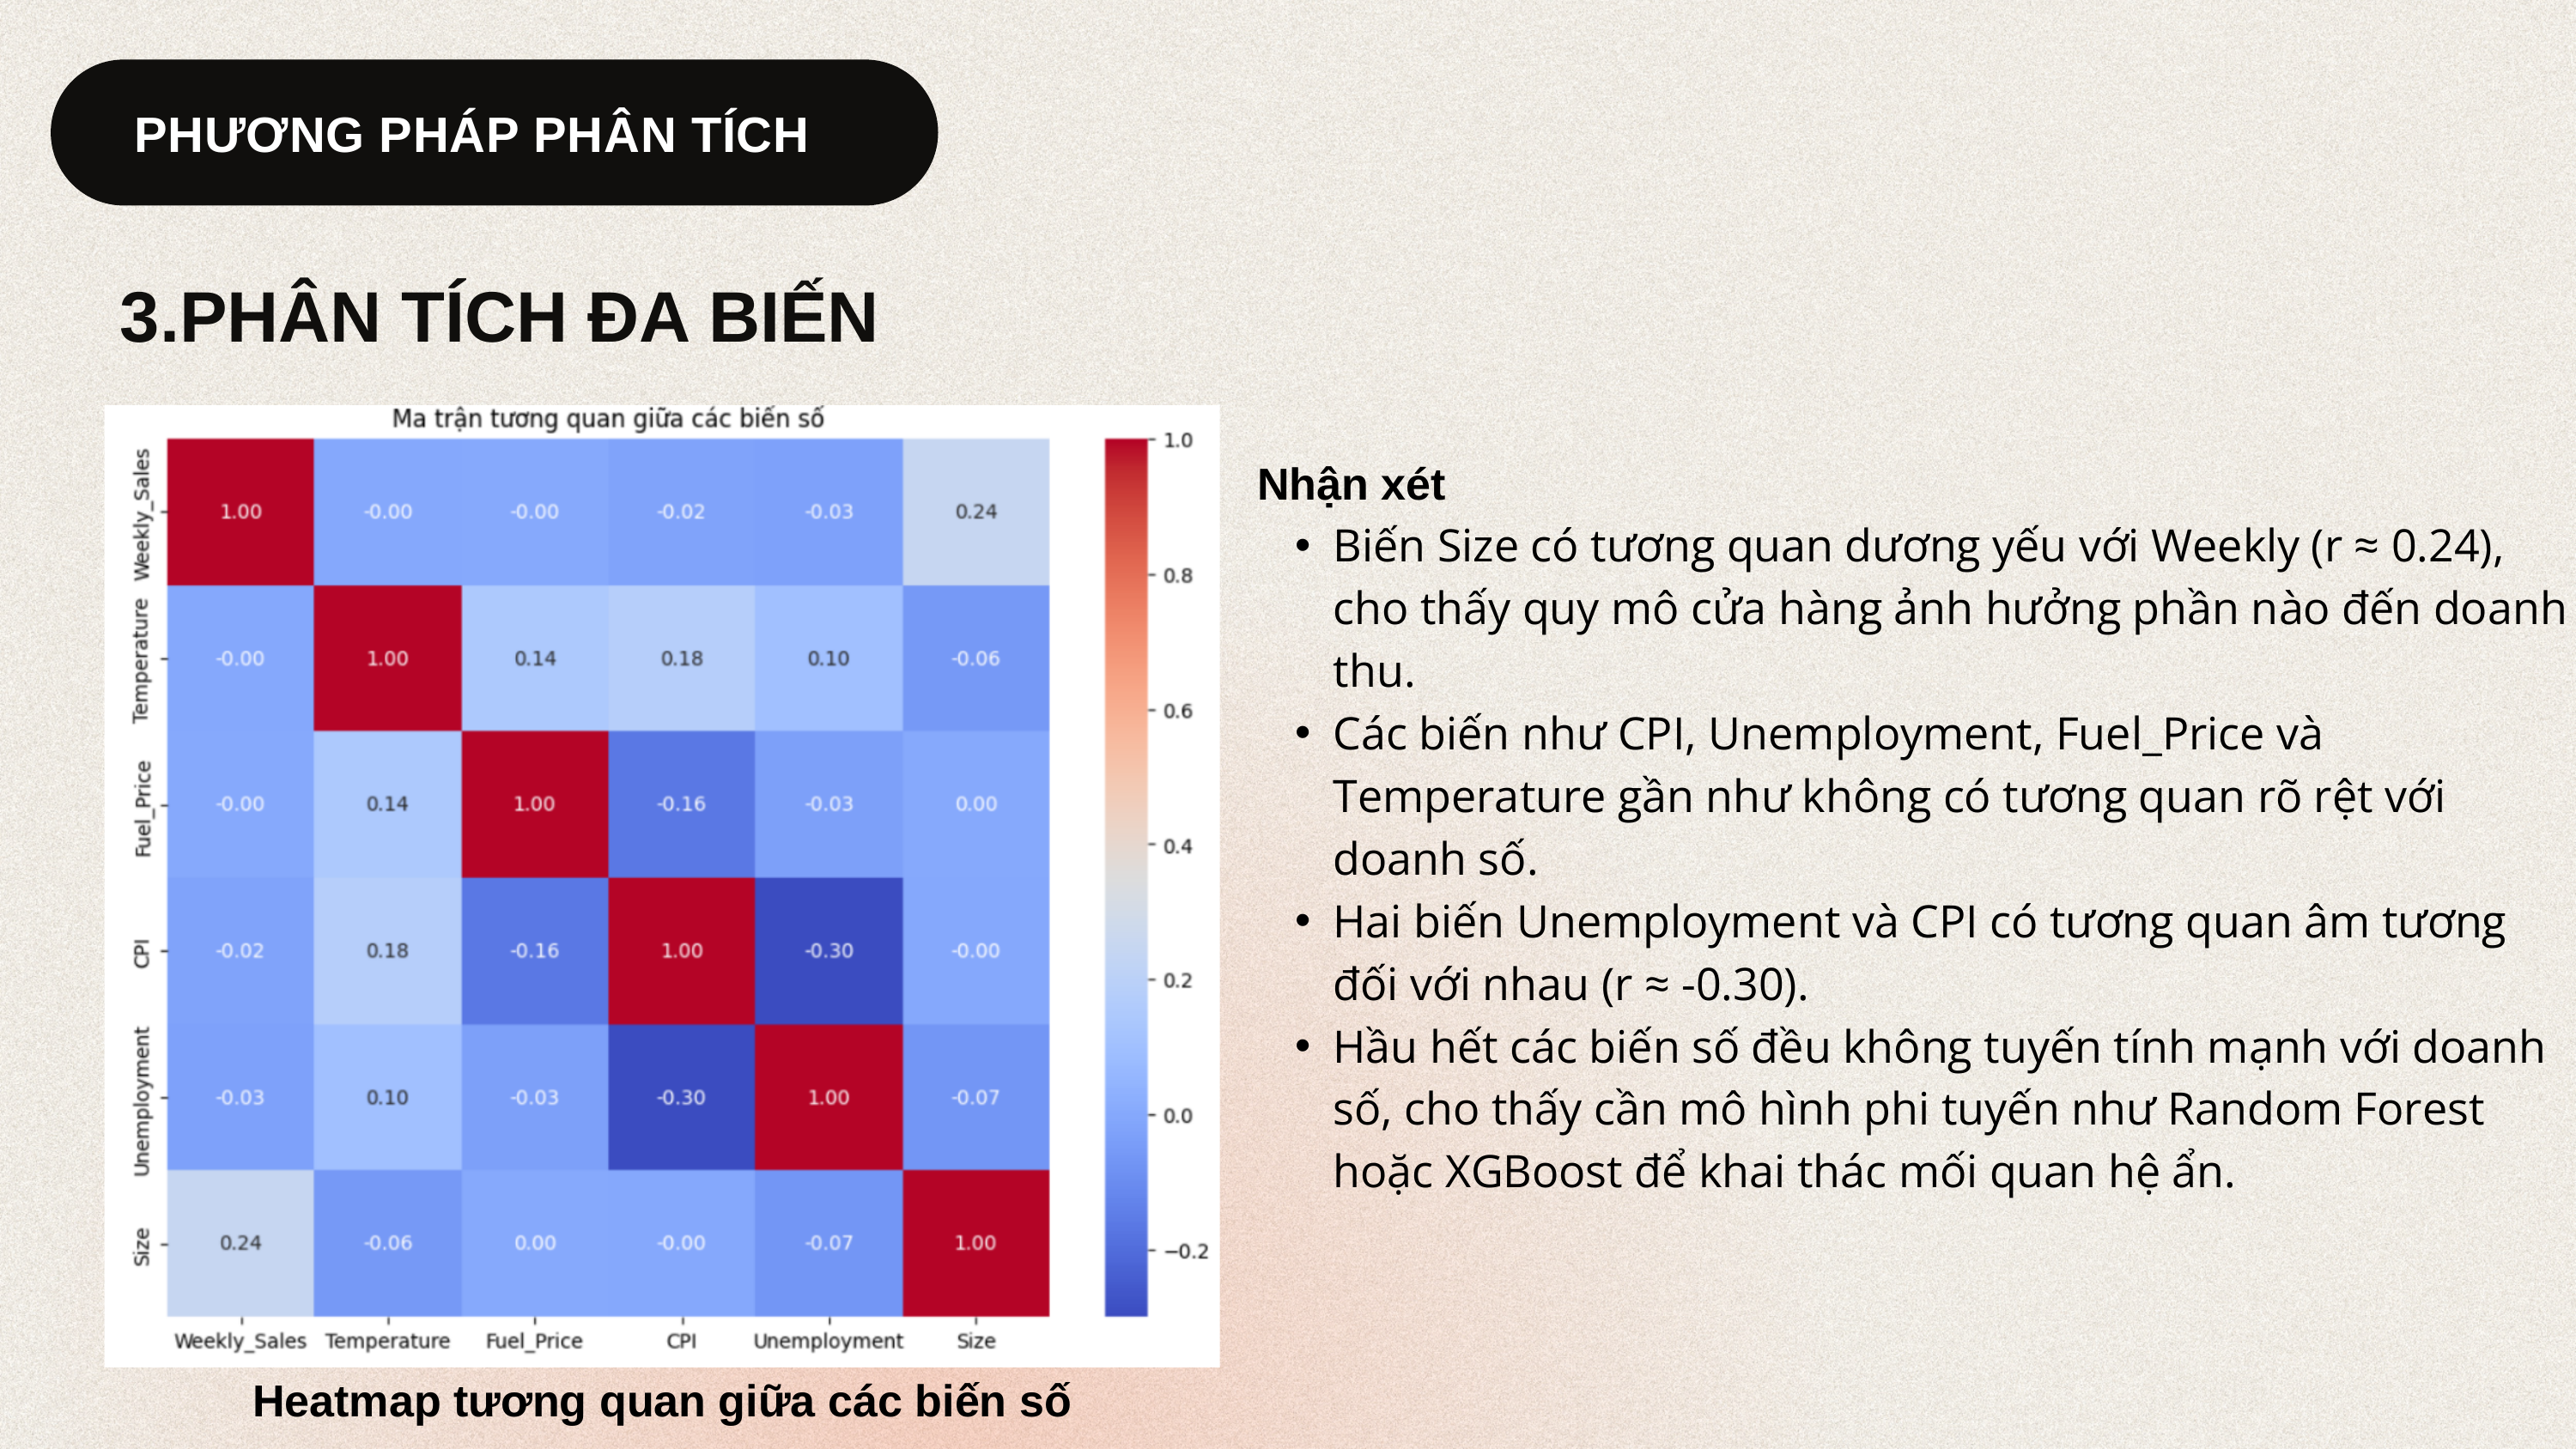

PHƯƠNG PHÁP PHÂN TÍCH
3.PHÂN TÍCH ĐA BIẾN

Nhận xét
Biến Size có tương quan dương yếu với Weekly (r ≈ 0.24), cho thấy quy mô cửa hàng ảnh hưởng phần nào đến doanh thu.
Các biến như CPI, Unemployment, Fuel_Price và Temperature gần như không có tương quan rõ rệt với doanh số.
Hai biến Unemployment và CPI có tương quan âm tương đối với nhau (r ≈ -0.30).
Hầu hết các biến số đều không tuyến tính mạnh với doanh số, cho thấy cần mô hình phi tuyến như Random Forest hoặc XGBoost để khai thác mối quan hệ ẩn.

Heatmap tương quan giữa các biến số